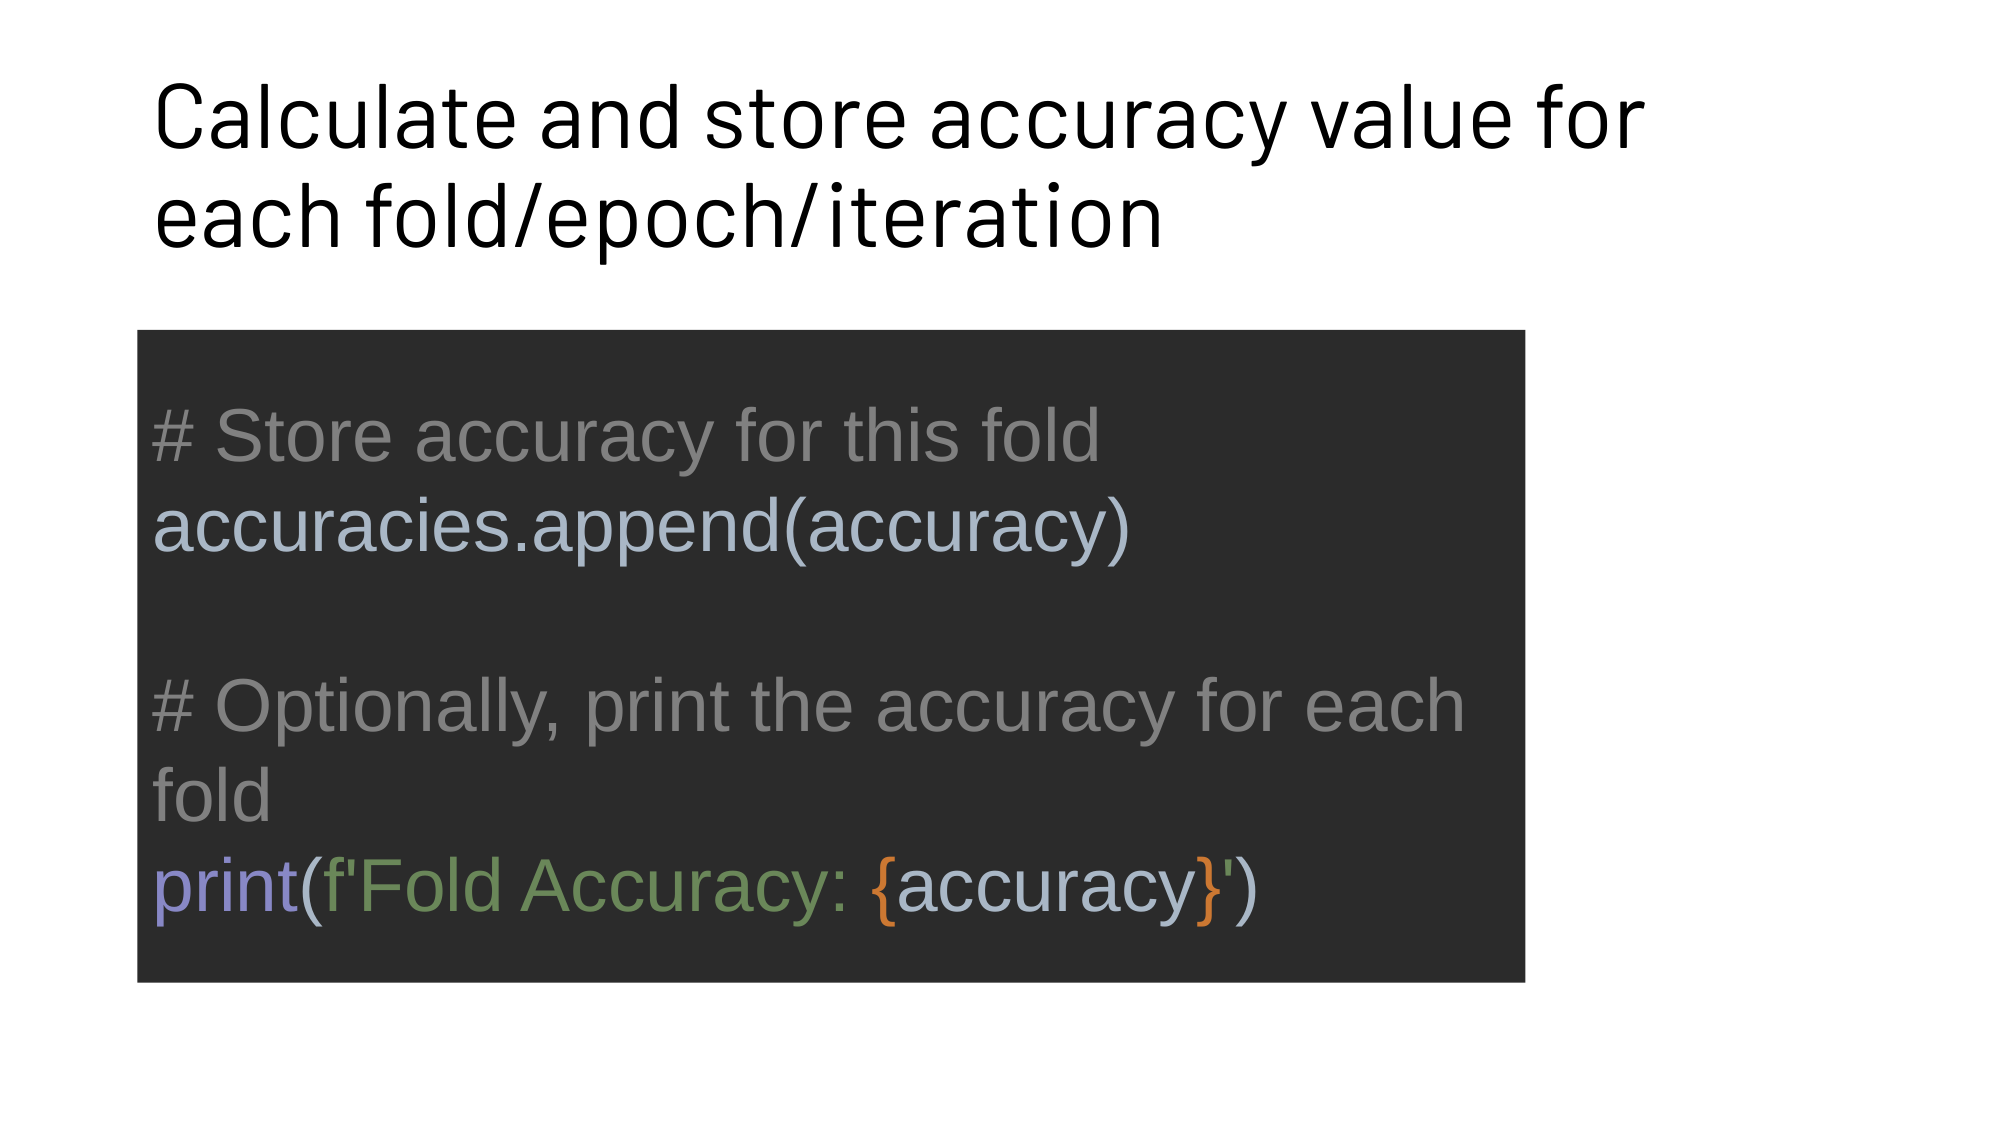

# Calculate and store accuracy value for each fold/epoch/iteration
# Store accuracy for this fold accuracies.append(accuracy) # Optionally, print the accuracy for each fold print(f'Fold Accuracy: {accuracy}')